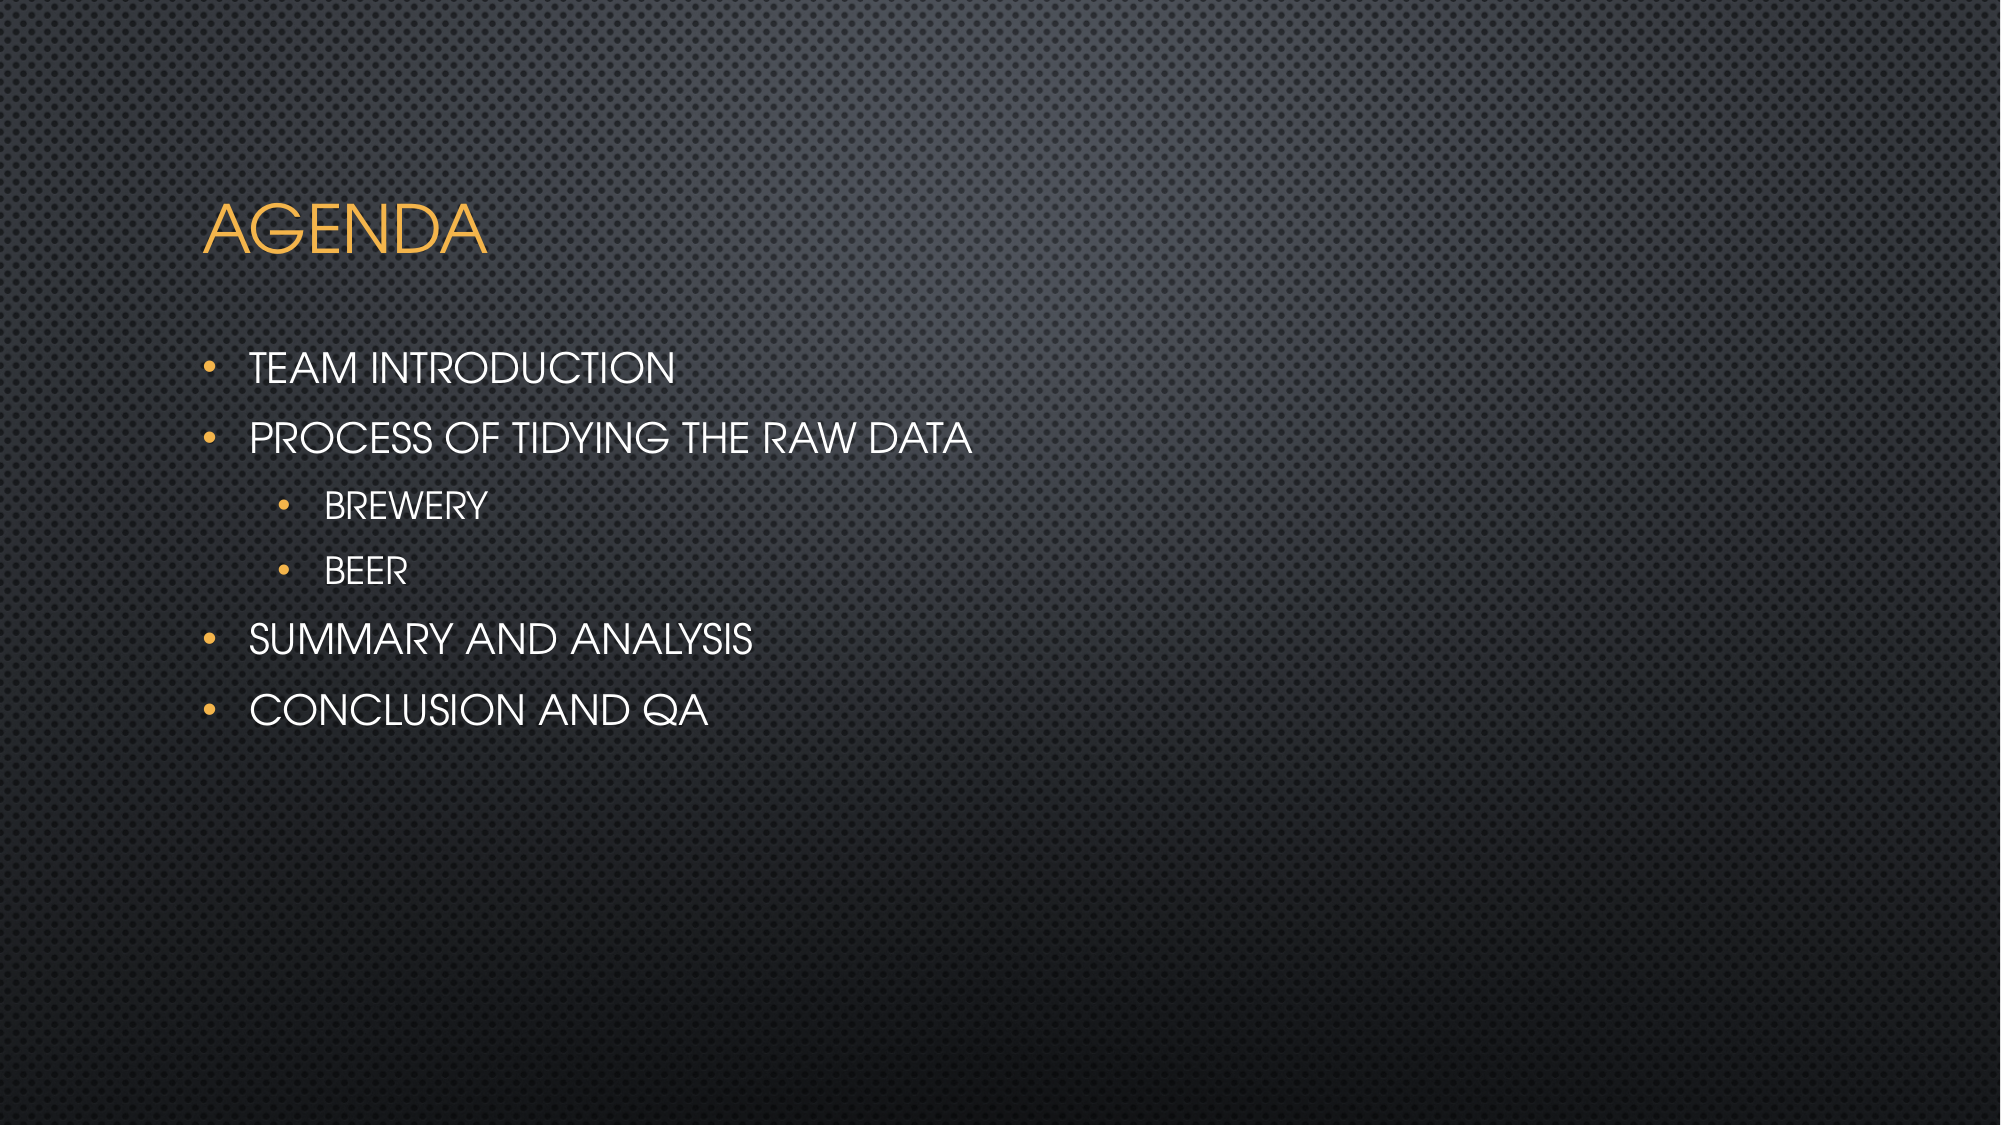

# Agenda
Team Introduction
Process of Tidying the RAW data
Brewery
Beer
Summary and Analysis
Conclusion and QA